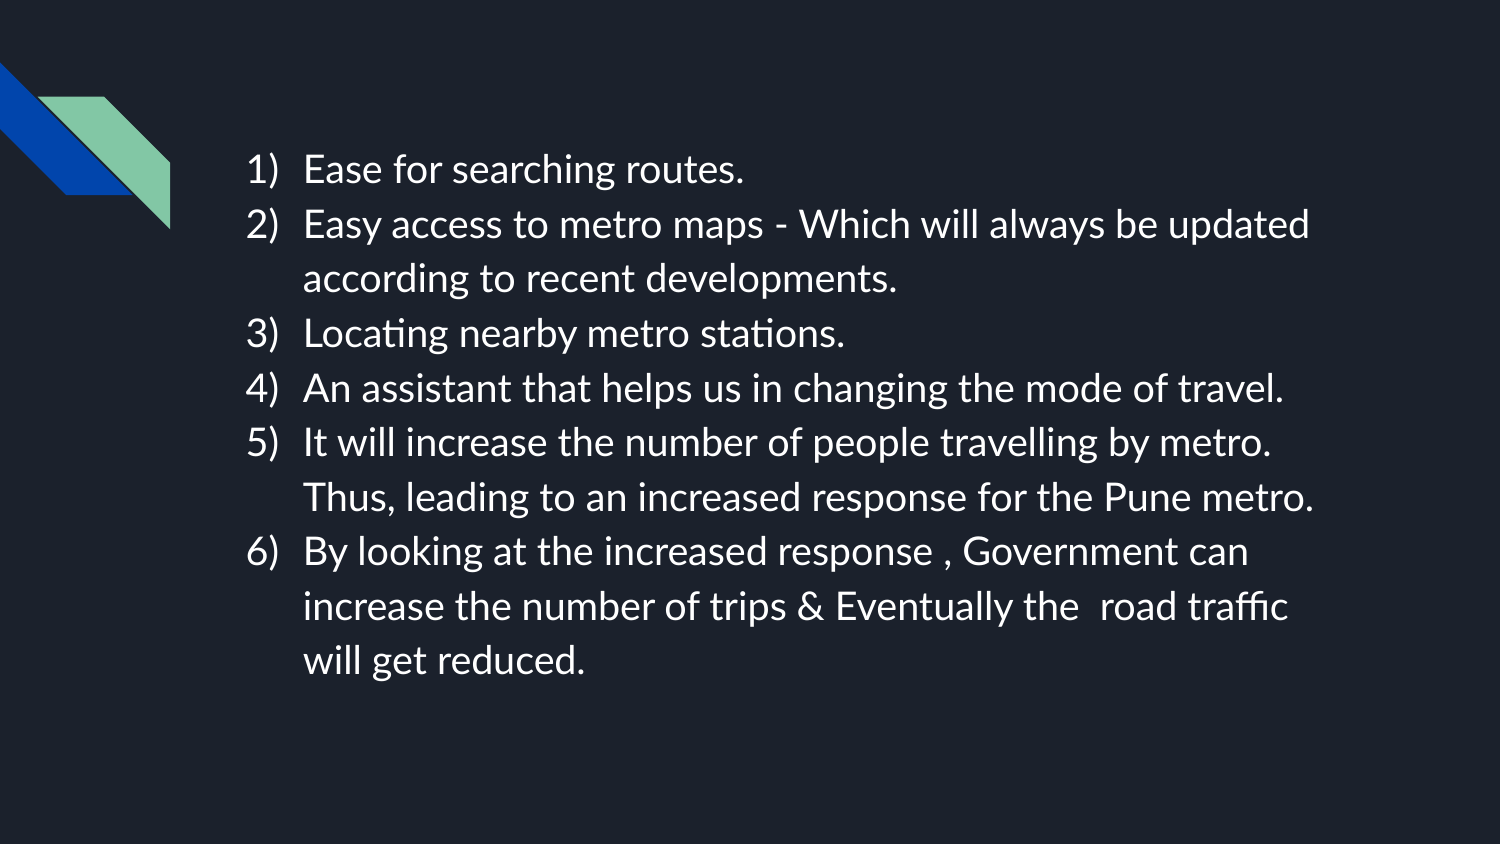

#
Ease for searching routes.
Easy access to metro maps - Which will always be updated  according to recent developments.
Locating nearby metro stations.
An assistant that helps us in changing the mode of travel.
It will increase the number of people travelling by metro. Thus, leading to an increased response for the Pune metro.
By looking at the increased response , Government can increase the number of trips & Eventually the  road traffic will get reduced.